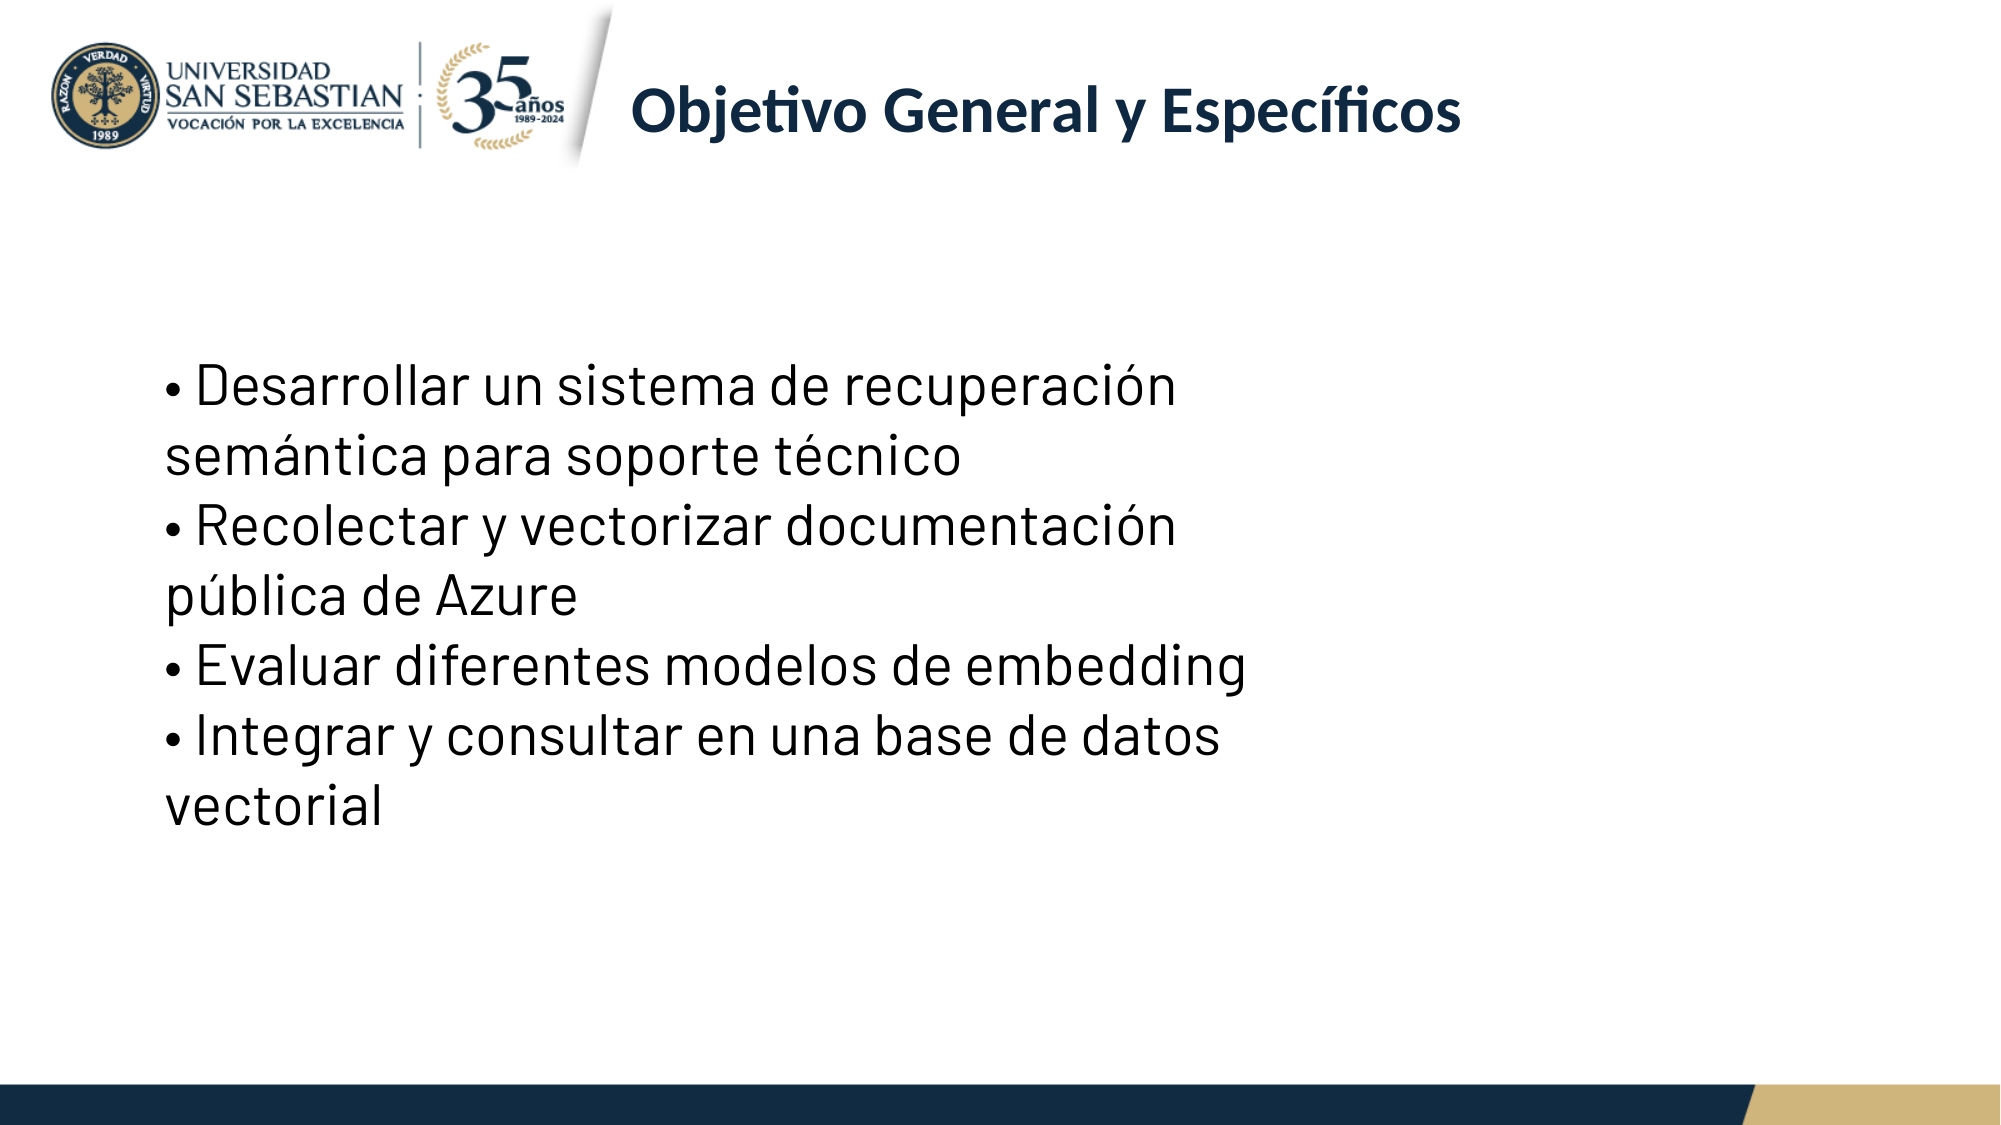

# Objetivo General y Específicos

• Desarrollar un sistema de recuperación semántica para soporte técnico
• Recolectar y vectorizar documentación pública de Azure
• Evaluar diferentes modelos de embedding
• Integrar y consultar en una base de datos vectorial